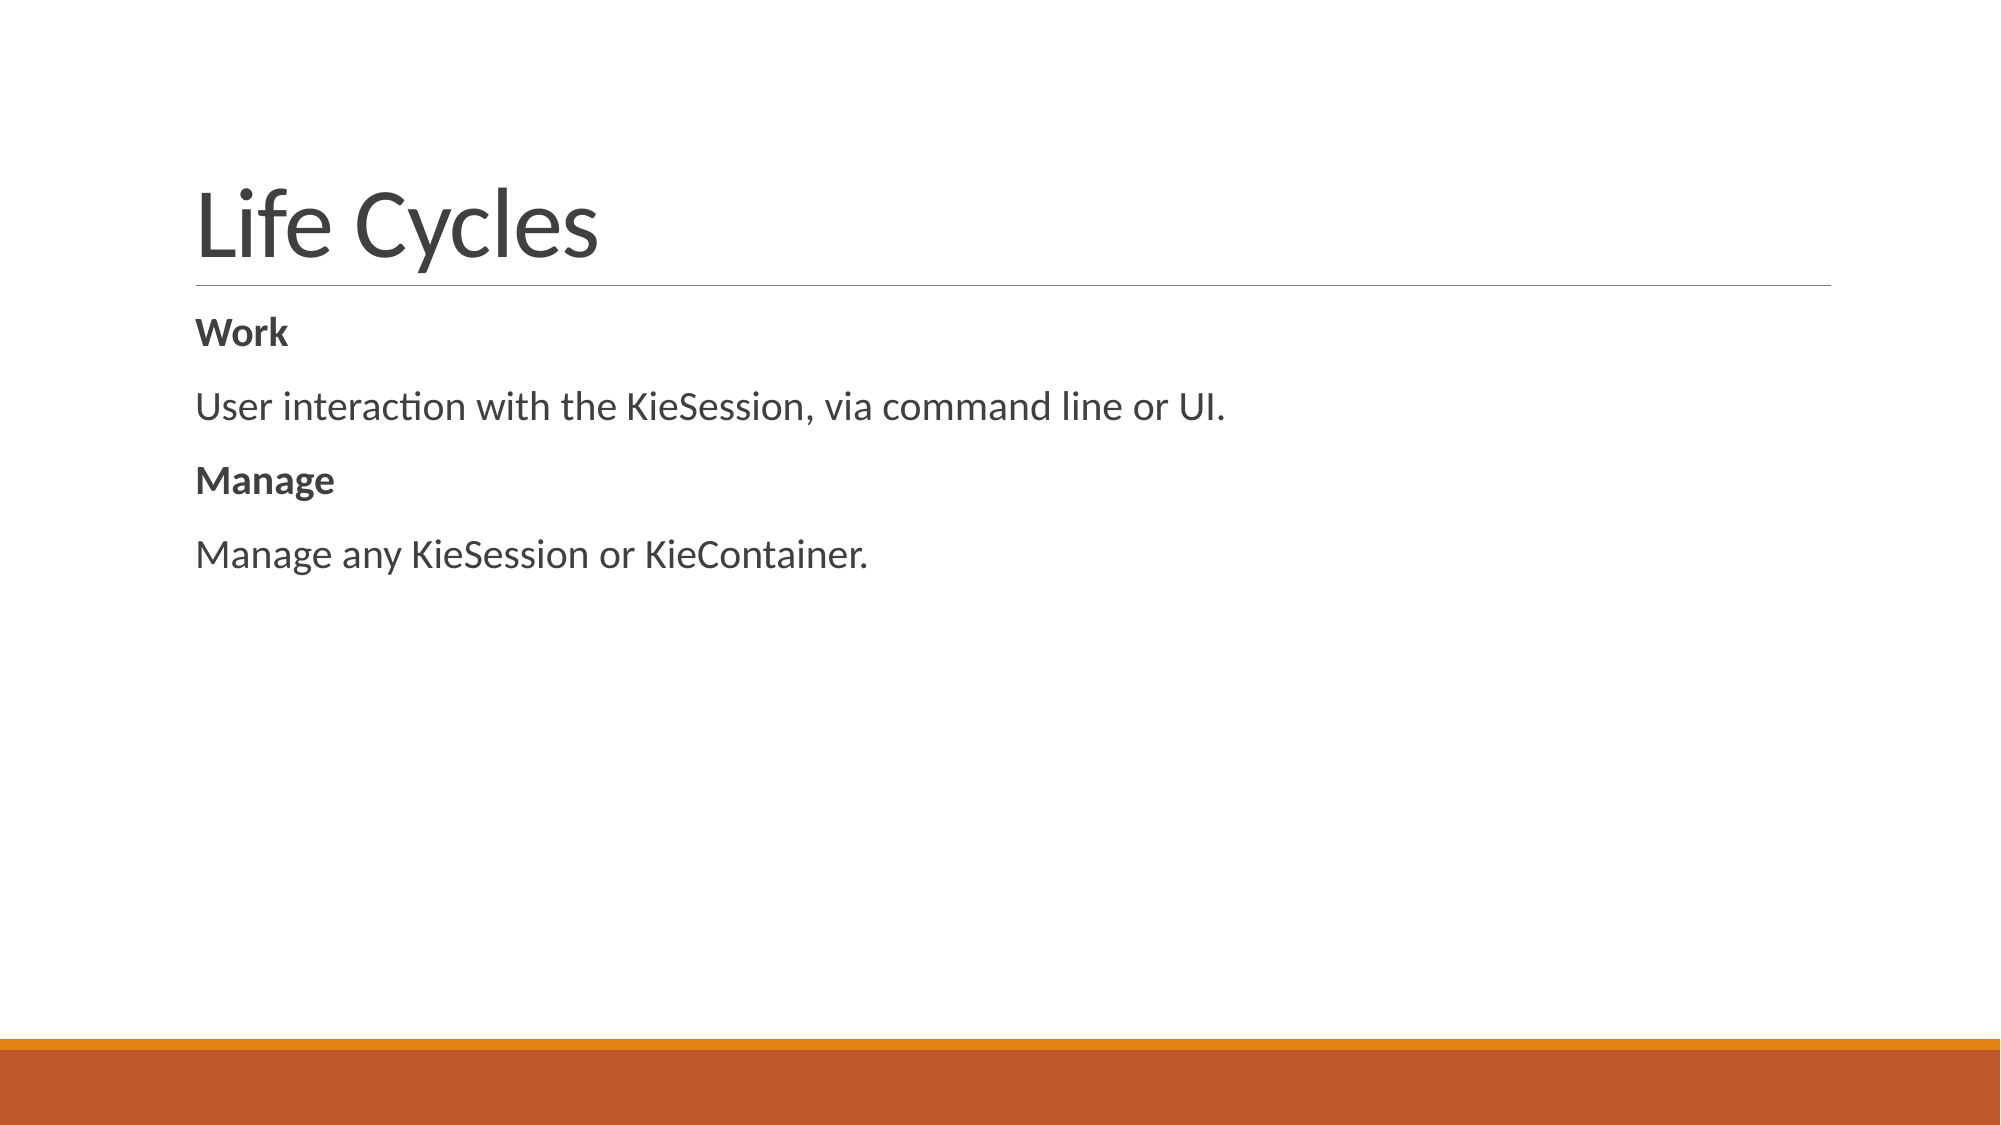

# Life Cycles
Work
User interaction with the KieSession, via command line or UI.
Manage
Manage any KieSession or KieContainer.